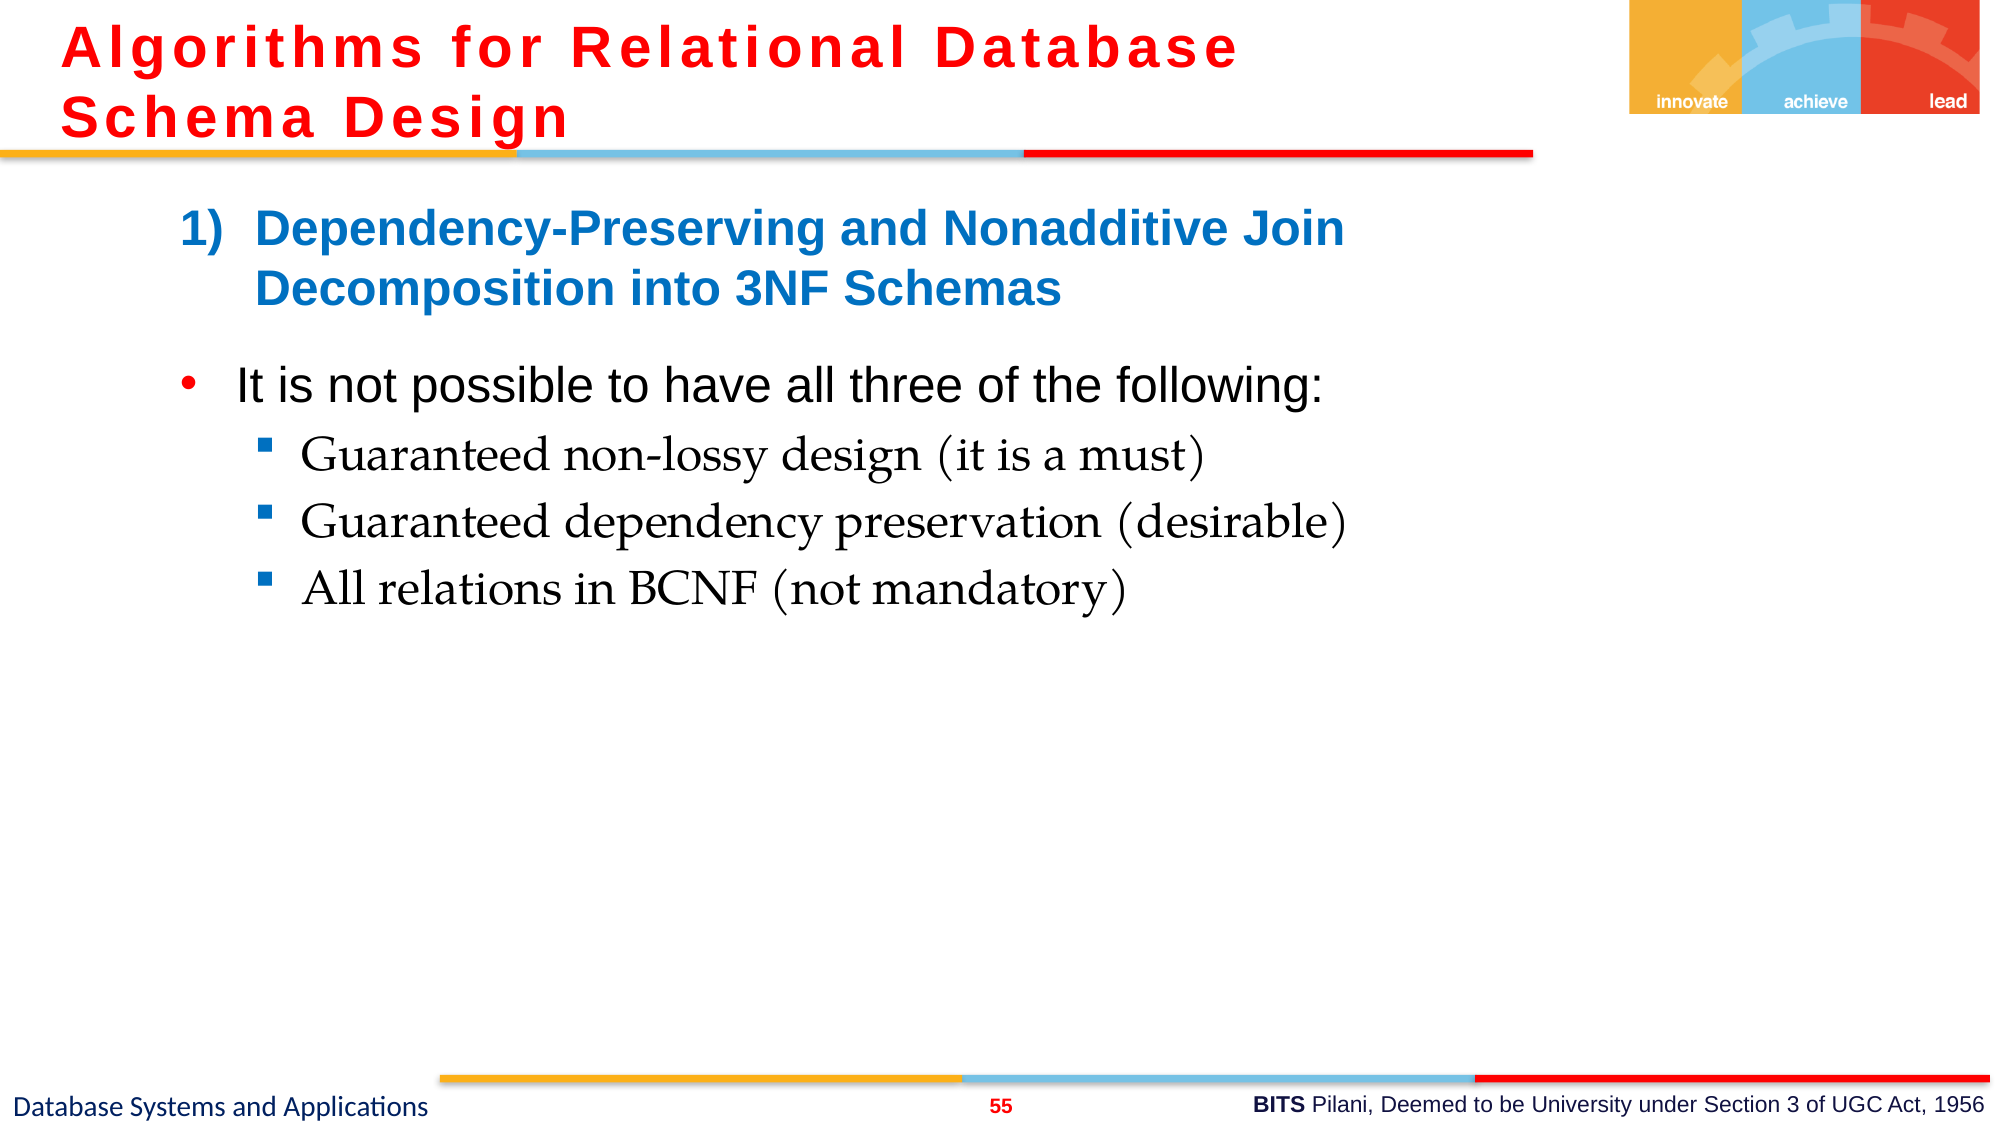

Algorithms for Relational Database
Schema Design

Dependency-Preserving and Nonadditive Join Decomposition into 3NF Schemas
It is not possible to have all three of the following:
Guaranteed non-lossy design (it is a must)
Guaranteed dependency preservation (desirable)
All relations in BCNF (not mandatory)